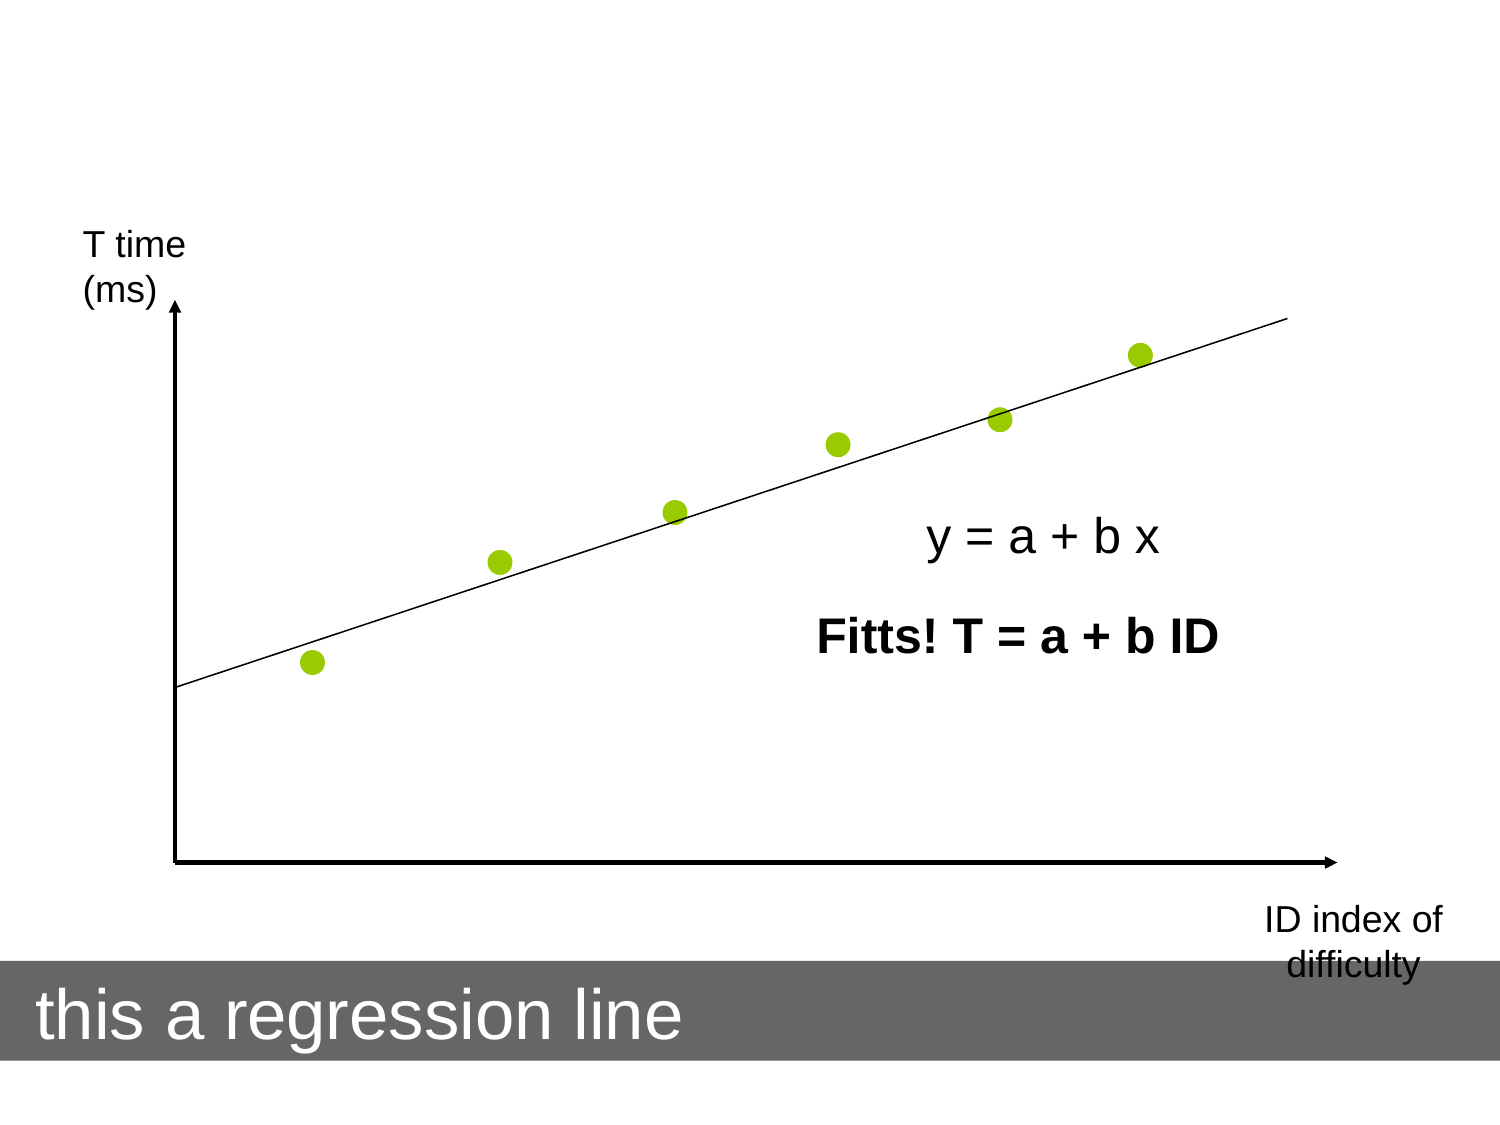

T time
(ms)

 y = a + b x

Fitts! T = a + b ID

ID index of difficulty
this a regression line